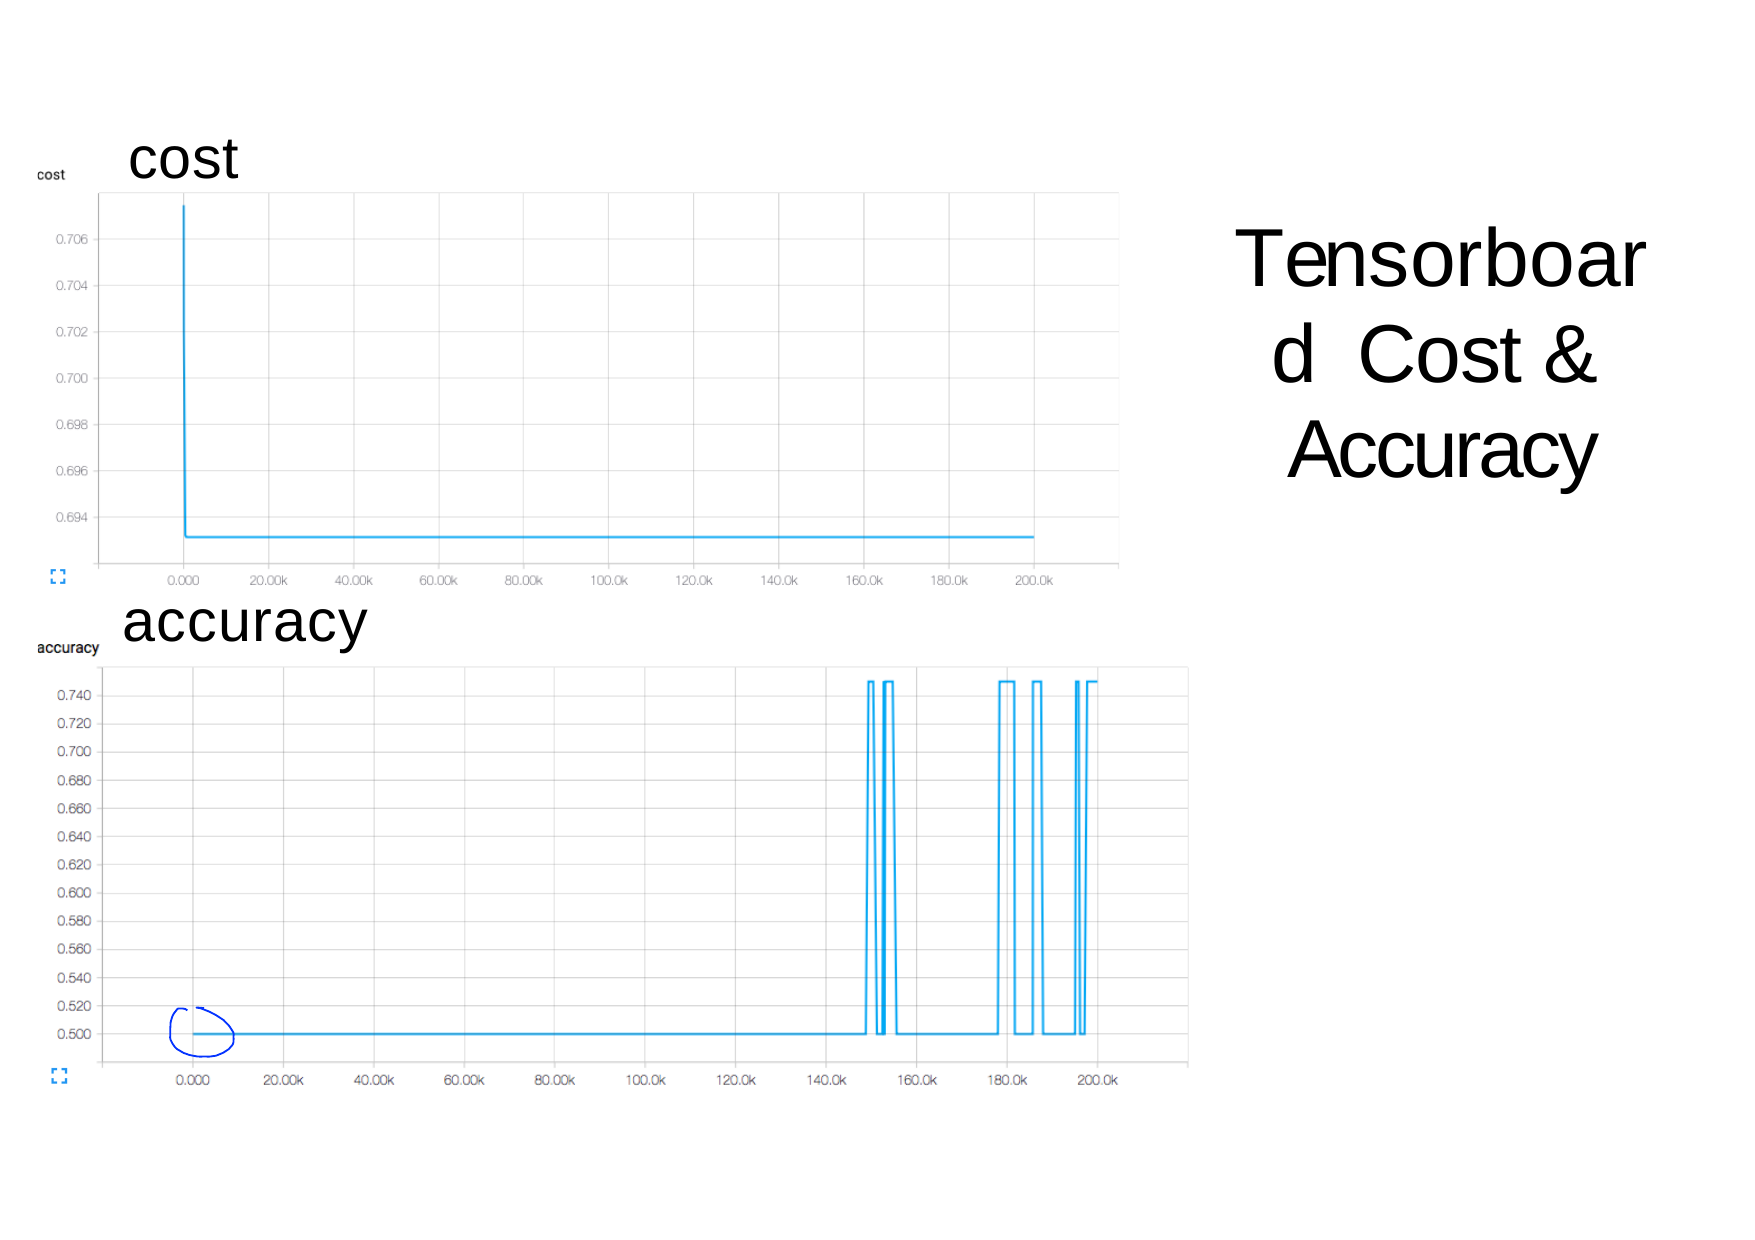

# cost

Tensorboard  Cost &  Accuracy
accuracy